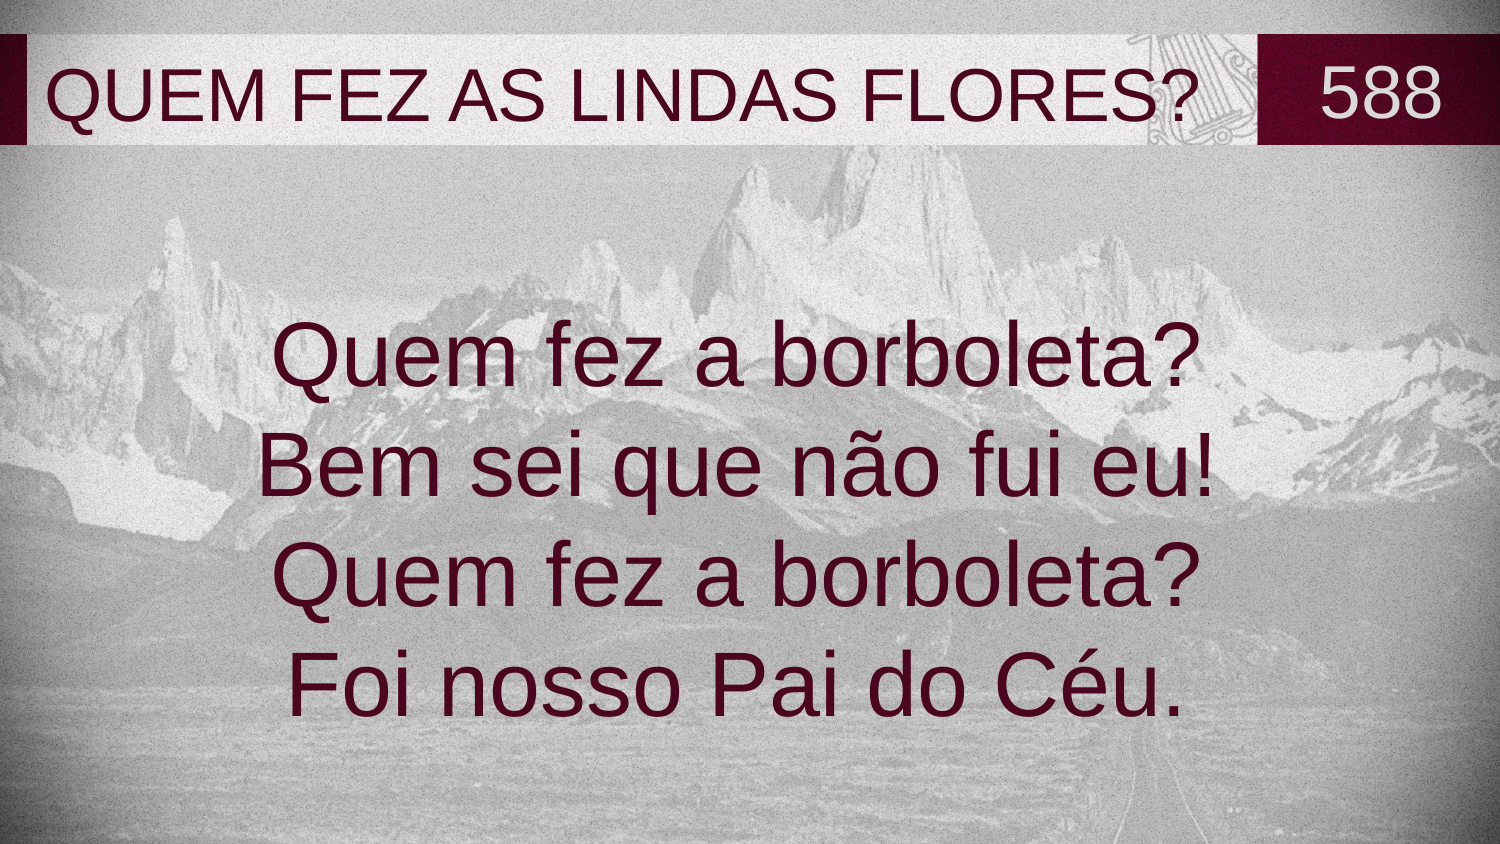

# QUEM FEZ AS LINDAS FLORES?
588
Quem fez a borboleta?
Bem sei que não fui eu!
Quem fez a borboleta?
Foi nosso Pai do Céu.